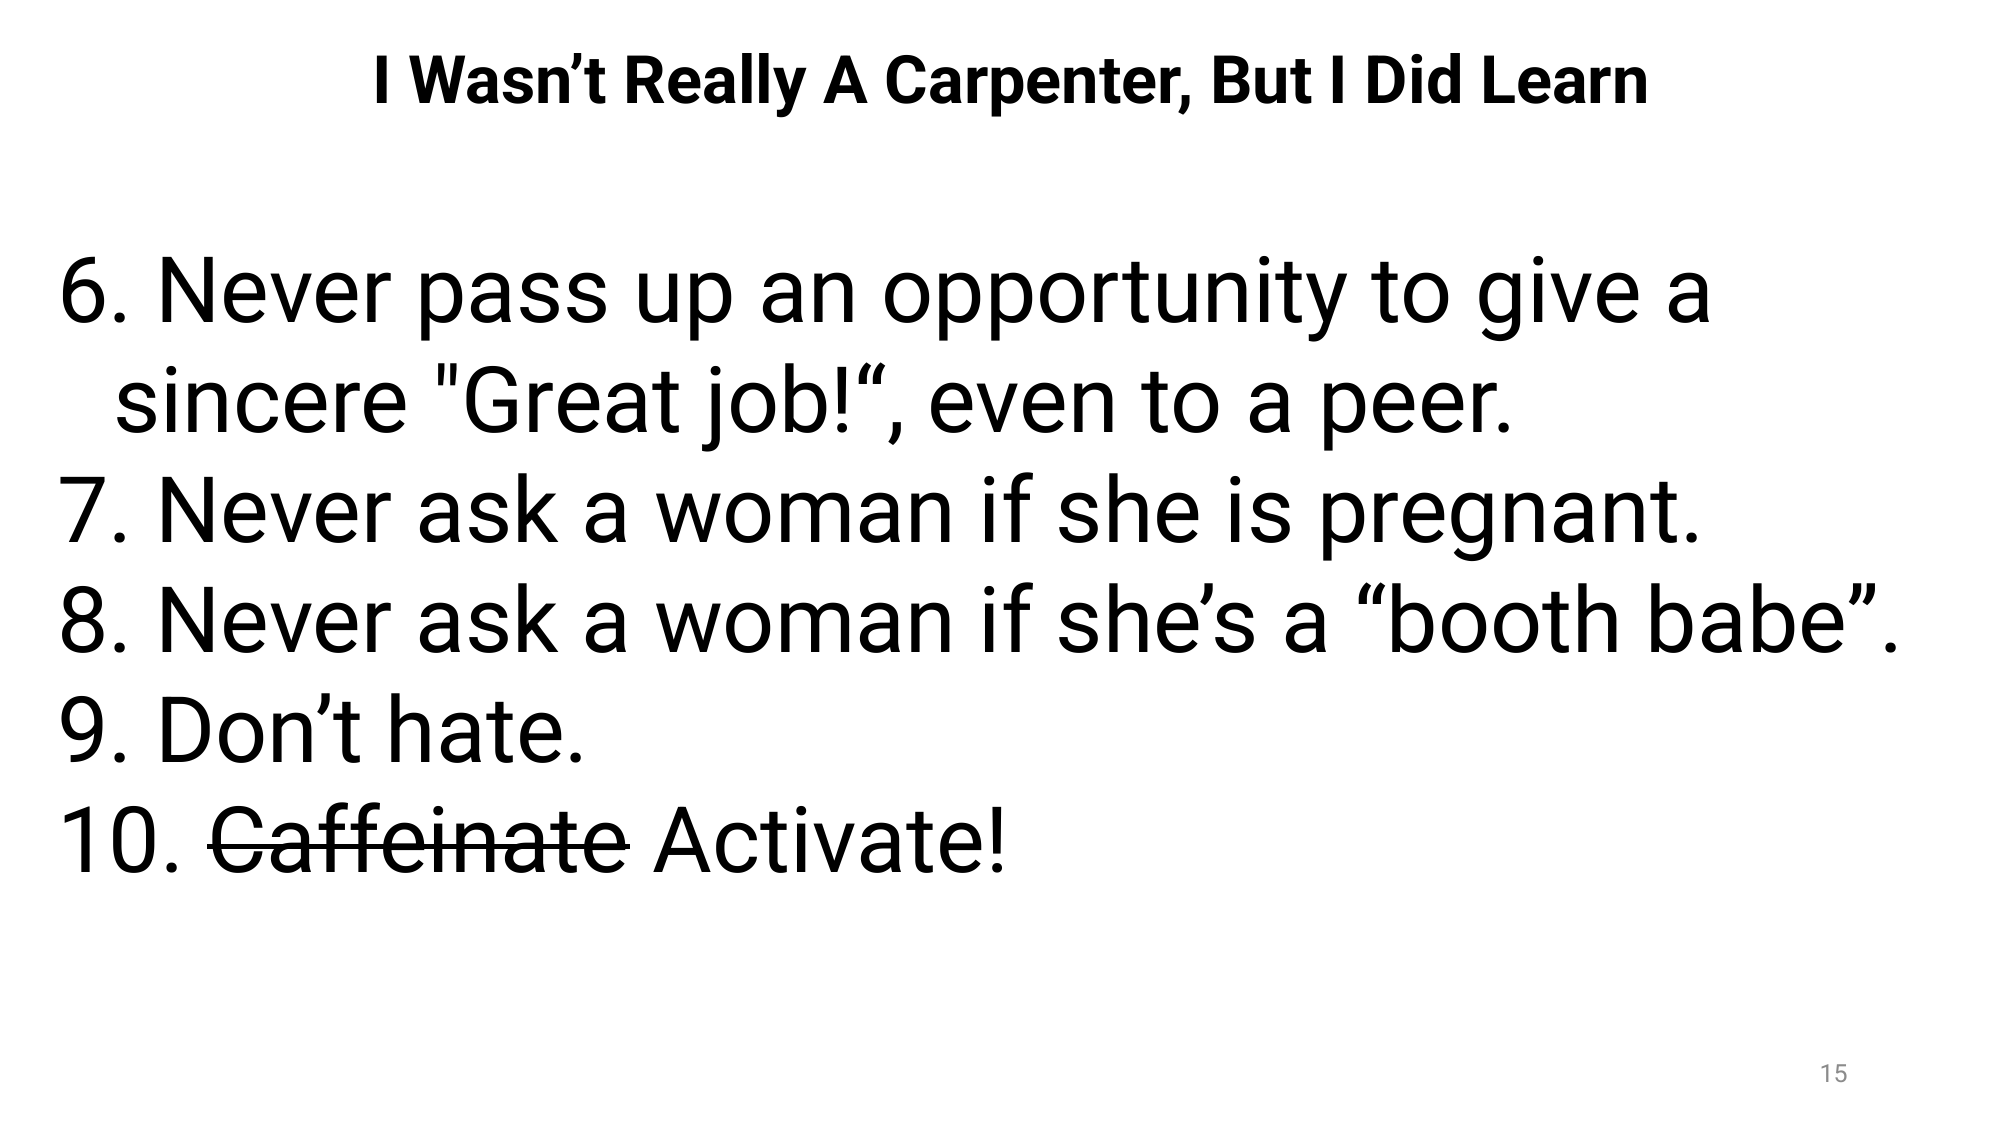

I Wasn’t Really A Carpenter, But I Did Learn
 Never pass up an opportunity to give a sincere "Great job!“, even to a peer.
 Never ask a woman if she is pregnant.
 Never ask a woman if she’s a “booth babe”.
 Don’t hate.
 Caffeinate Activate!
15